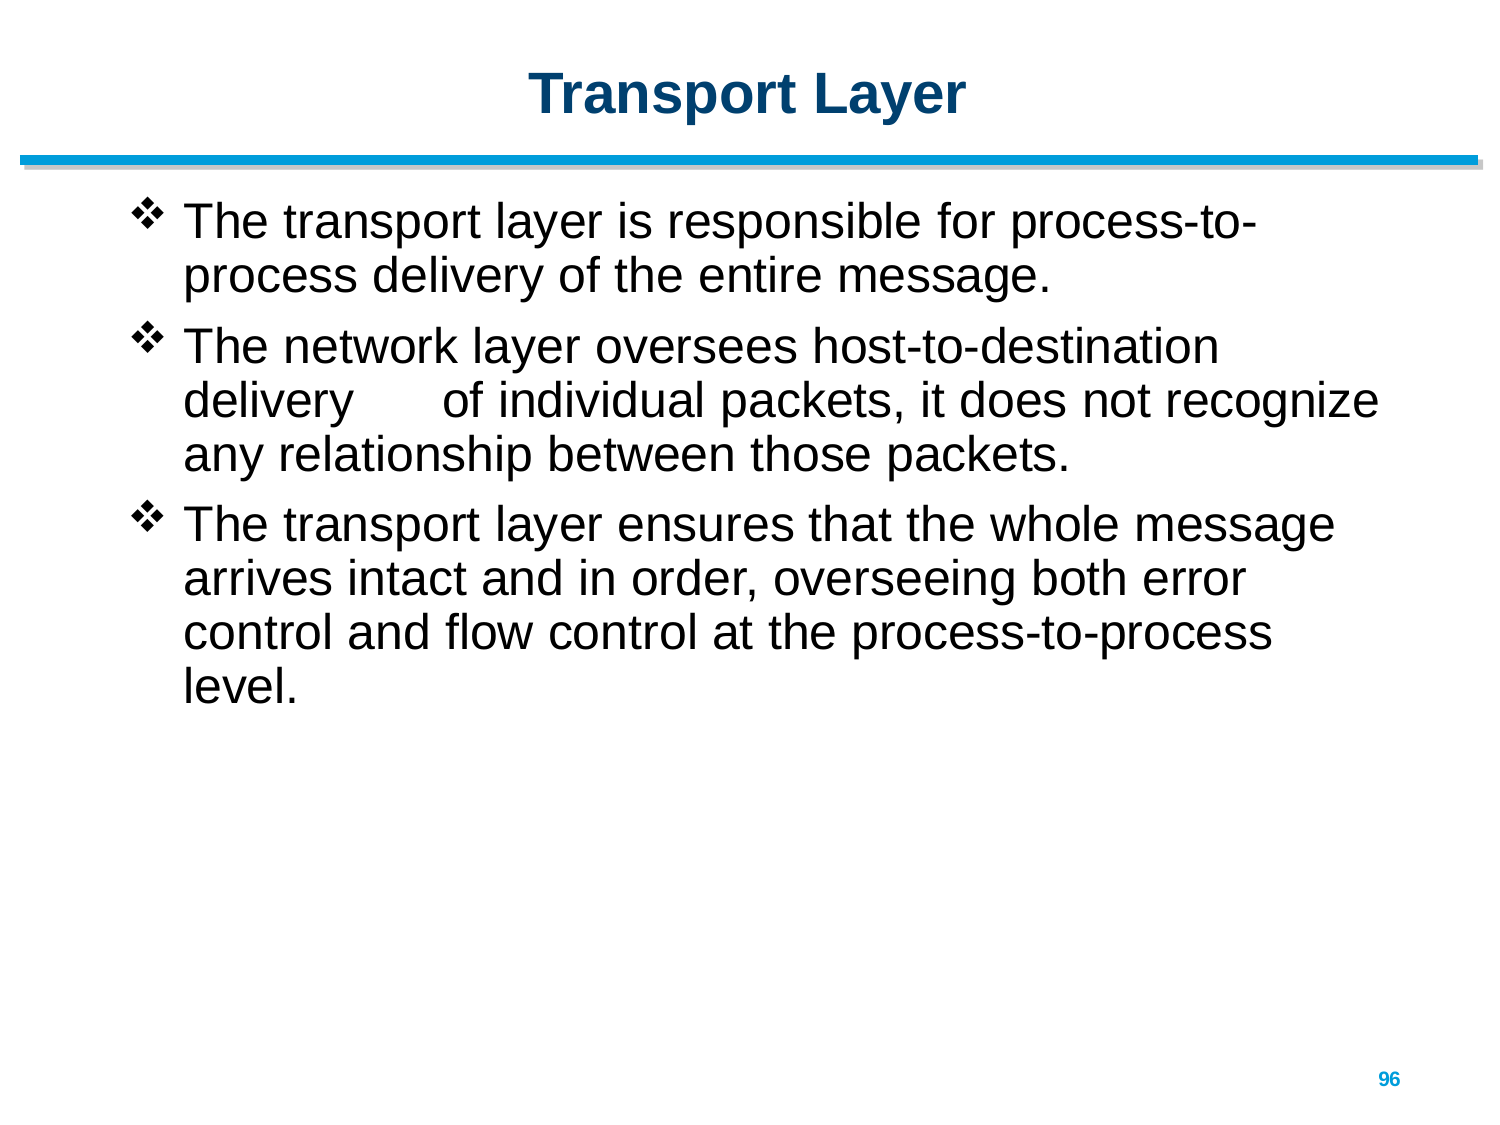

# Transport Layer
The transport layer is responsible for process-to- process delivery of the entire message.
The network layer oversees host-to-destination delivery	of individual packets, it does not recognize any relationship between those packets.
The transport layer ensures that the whole message arrives intact and in order, overseeing both error control and flow control at the process-to-process level.
96